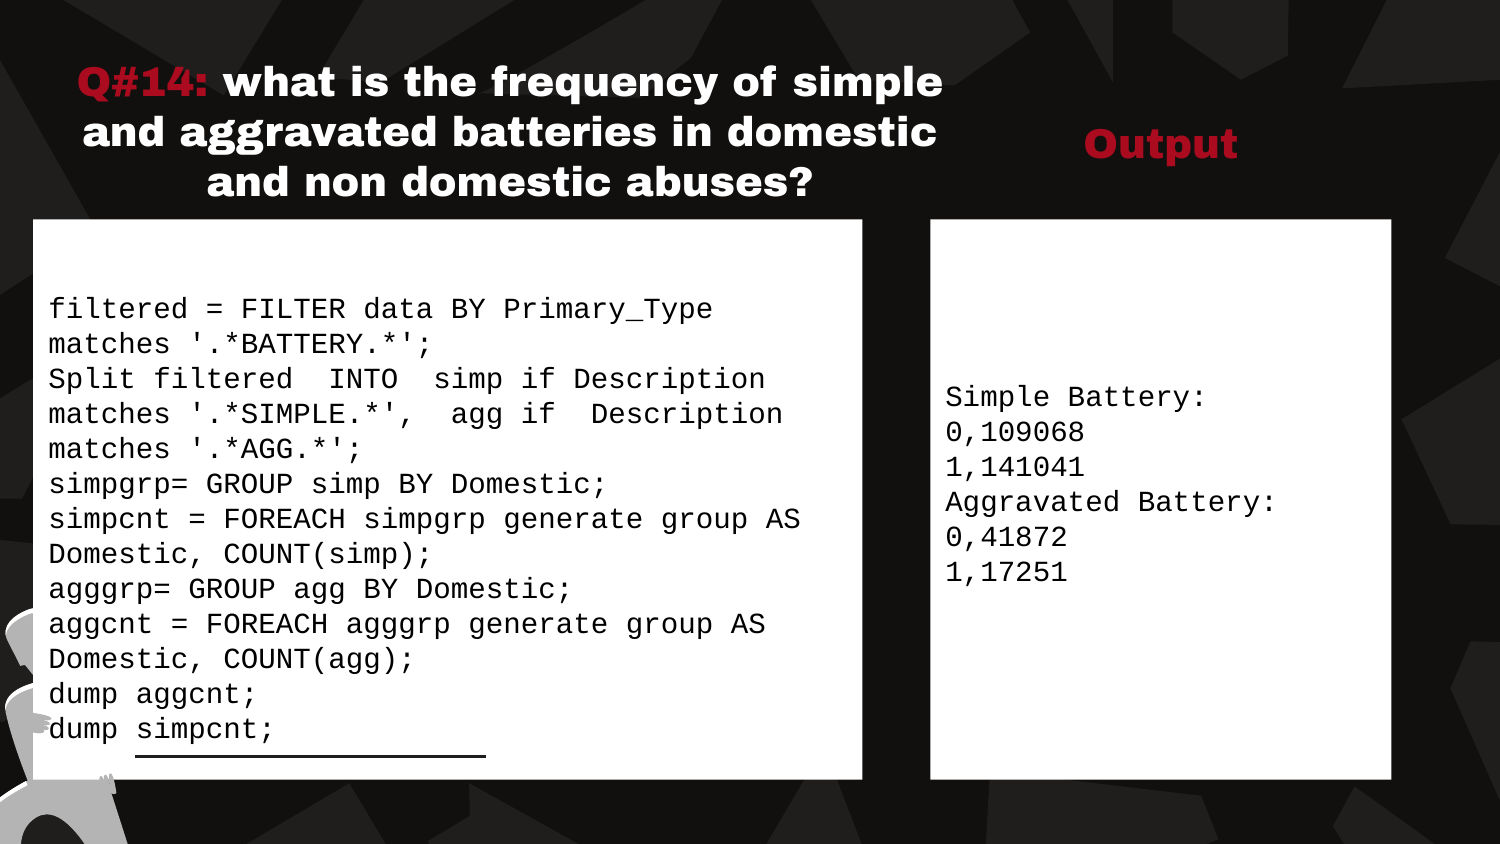

# Q#14: what is the frequency of simple and aggravated batteries in domestic and non domestic abuses?
Output

filtered = FILTER data BY Primary_Type  matches '.*BATTERY.*';
Split filtered  INTO  simp if Description matches '.*SIMPLE.*',  agg if  Description matches '.*AGG.*';
simpgrp= GROUP simp BY Domestic;
simpcnt = FOREACH simpgrp generate group AS Domestic, COUNT(simp);
agggrp= GROUP agg BY Domestic;
aggcnt = FOREACH agggrp generate group AS Domestic, COUNT(agg);
dump aggcnt;
dump simpcnt;
Simple Battery:
0,109068
1,141041
Aggravated Battery:
0,41872
1,17251